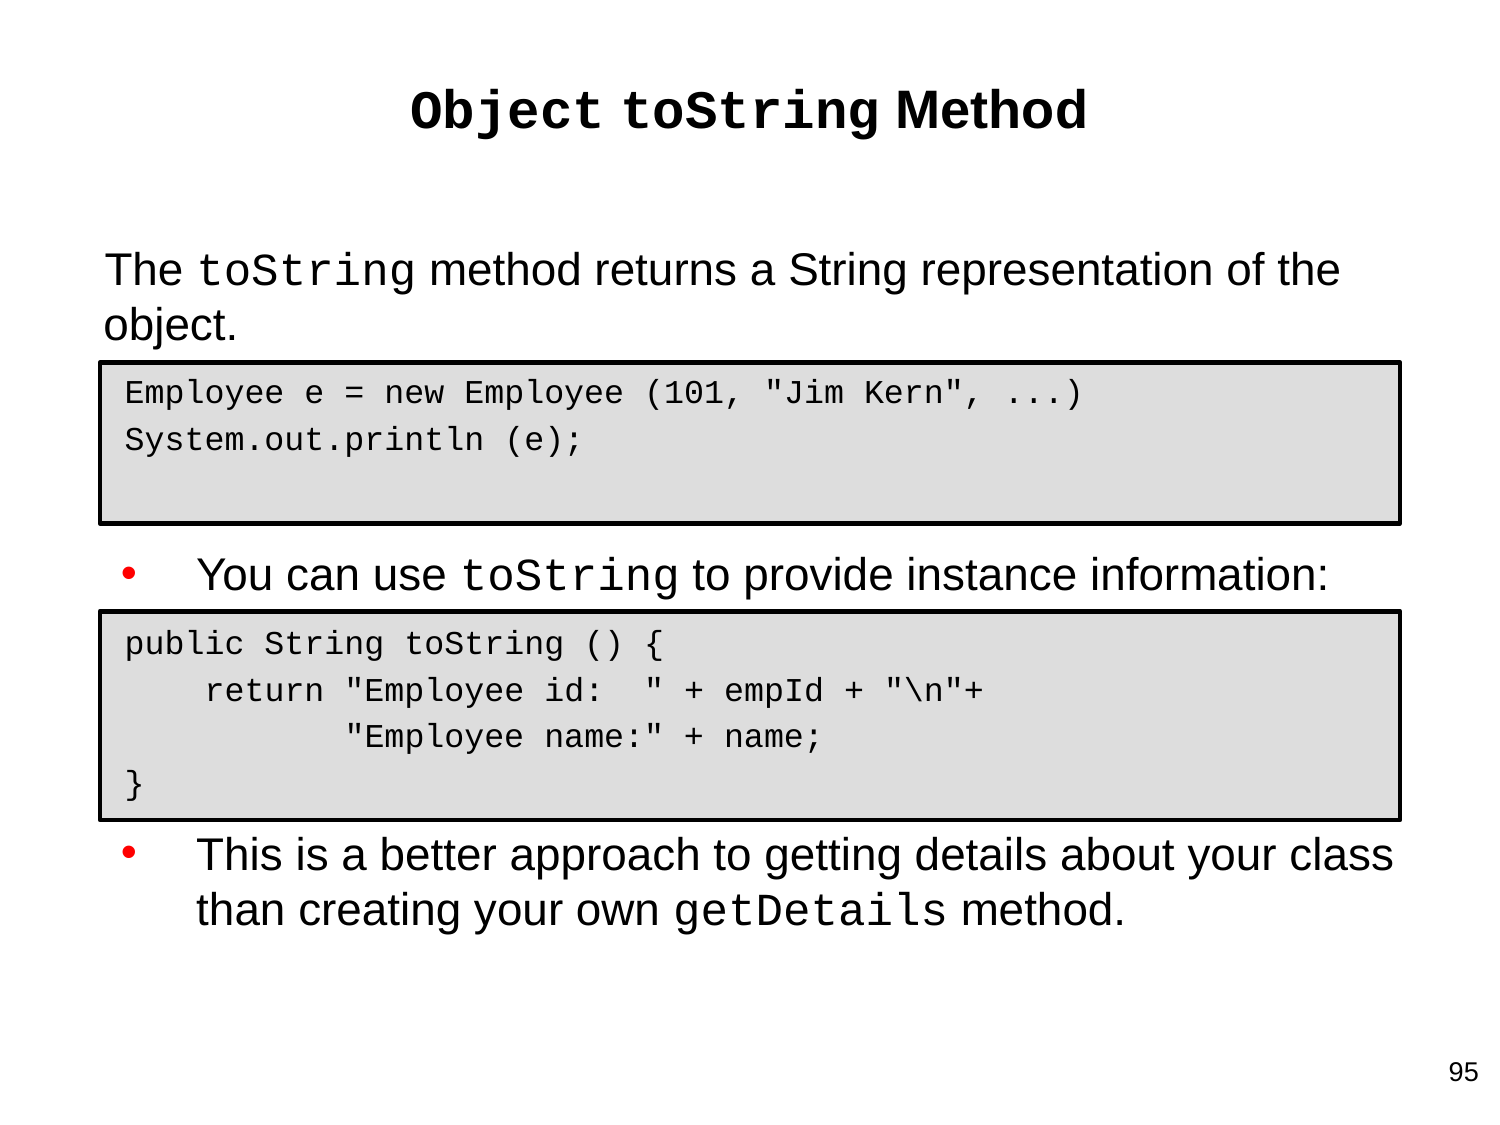

# Object toString Method
The toString method returns a String representation of the object.

 Employee e = new Employee (101, "Jim Kern", ...)
 System.out.println (e);

You can use toString to provide instance information:

 public String toString () {
     return "Employee id:  " + empId + "\n"+
            "Employee name:" + name;
 }

This is a better approach to getting details about your class than creating your own getDetails method.

95